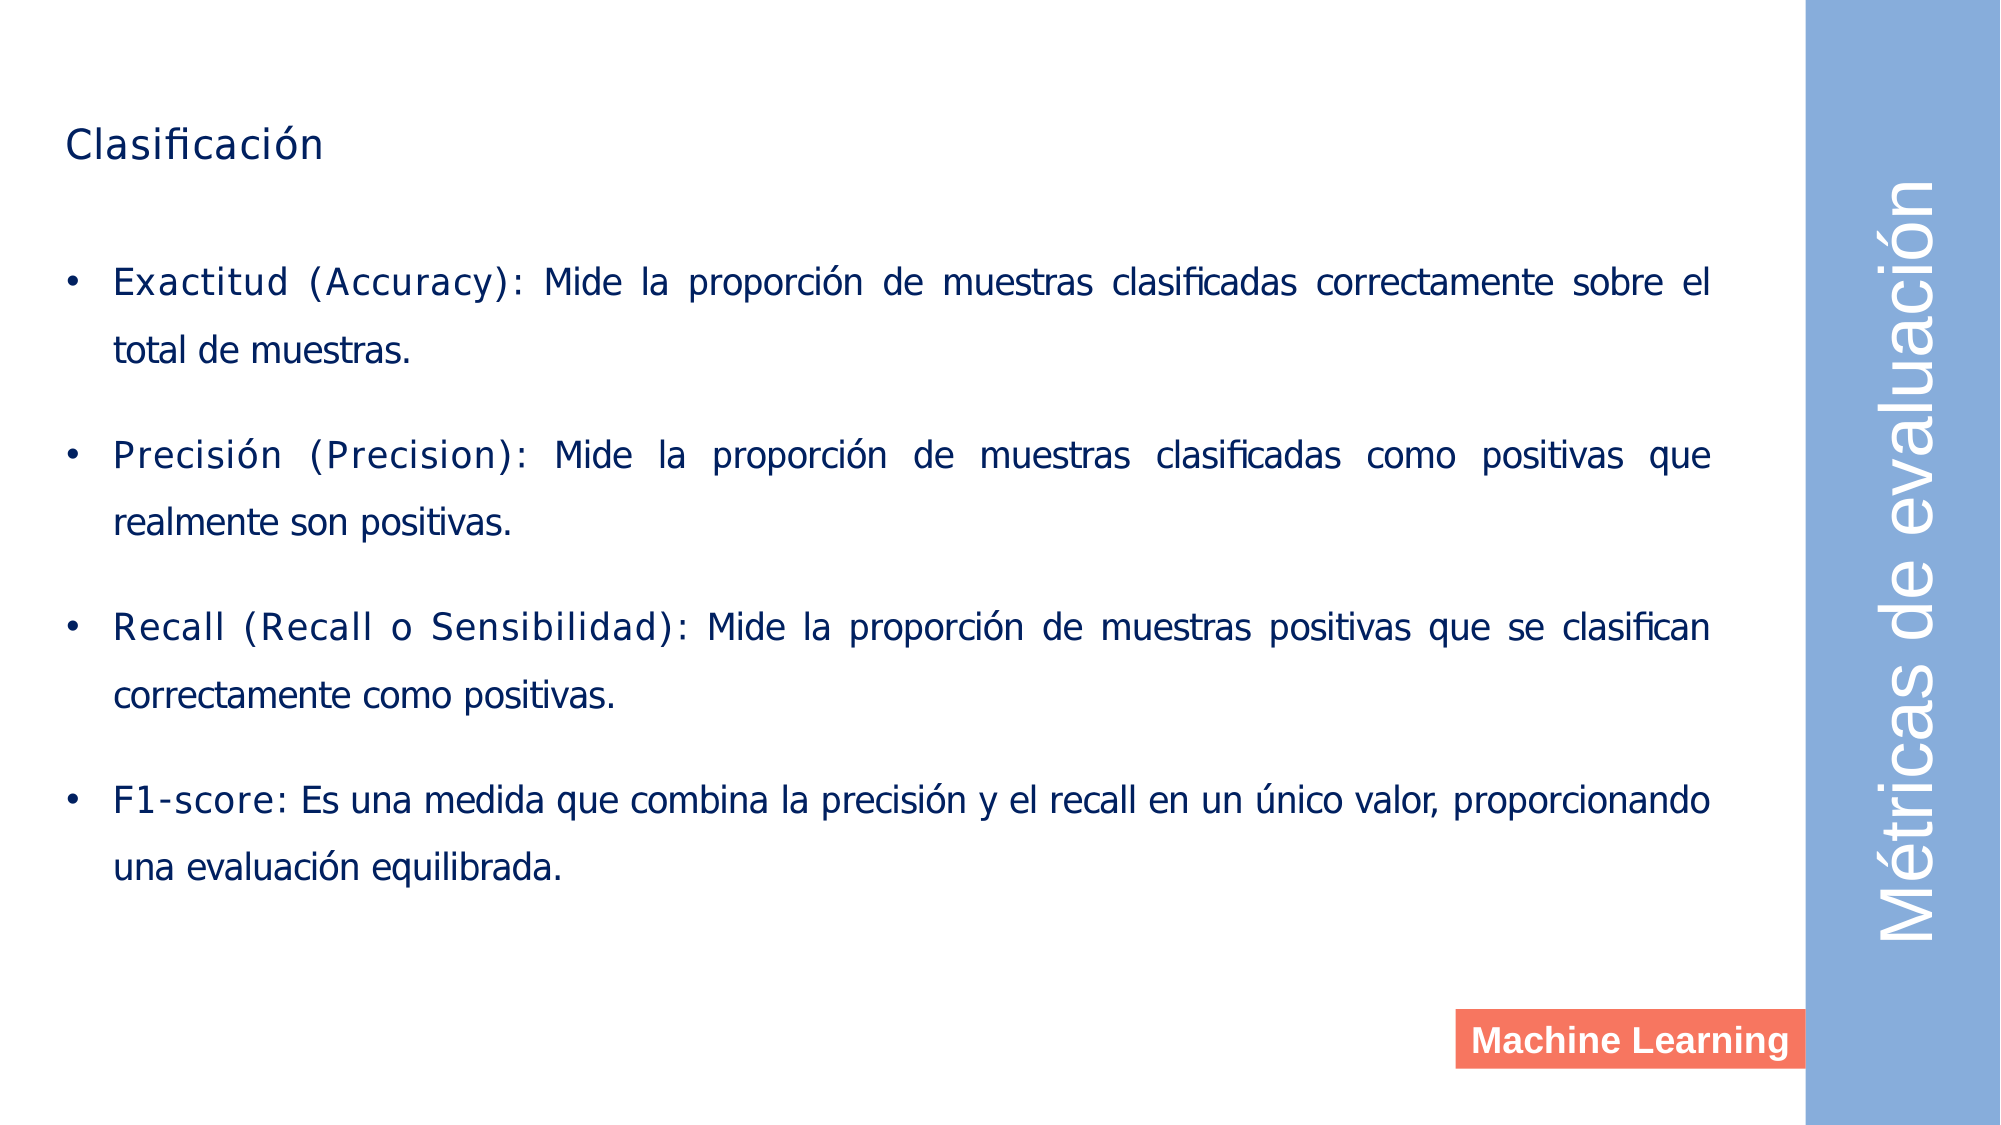

Clasificación

Exactitud (Accuracy): Mide la proporción de muestras clasificadas correctamente sobre el total de muestras.
Precisión (Precision): Mide la proporción de muestras clasificadas como positivas que realmente son positivas.
Recall (Recall o Sensibilidad): Mide la proporción de muestras positivas que se clasifican correctamente como positivas.
F1-score: Es una medida que combina la precisión y el recall en un único valor, proporcionando una evaluación equilibrada.
Métricas de evaluación
Machine Learning